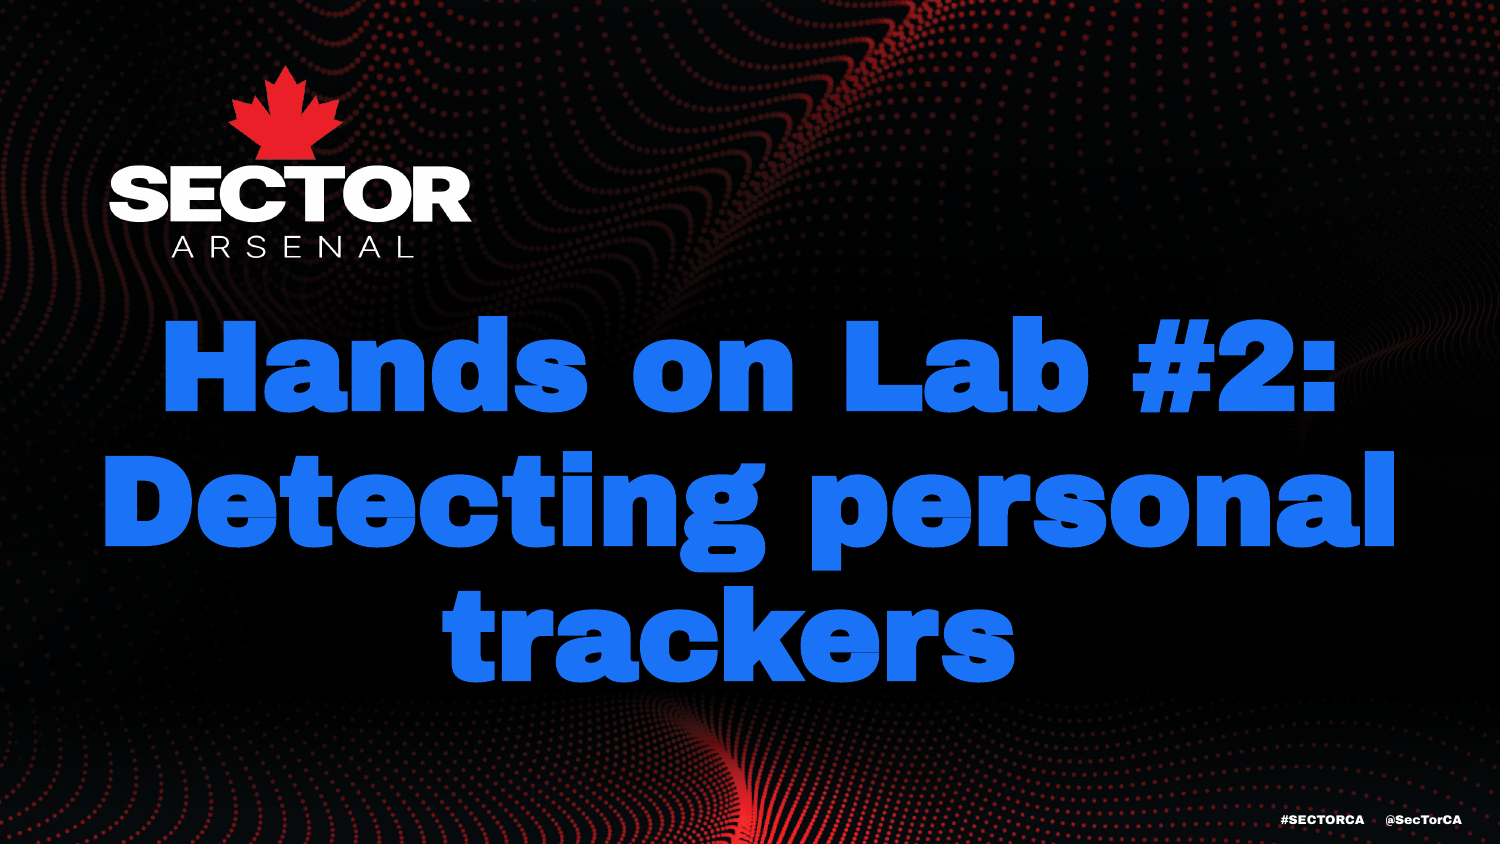

Hands on Lab #2: Detecting personal trackers